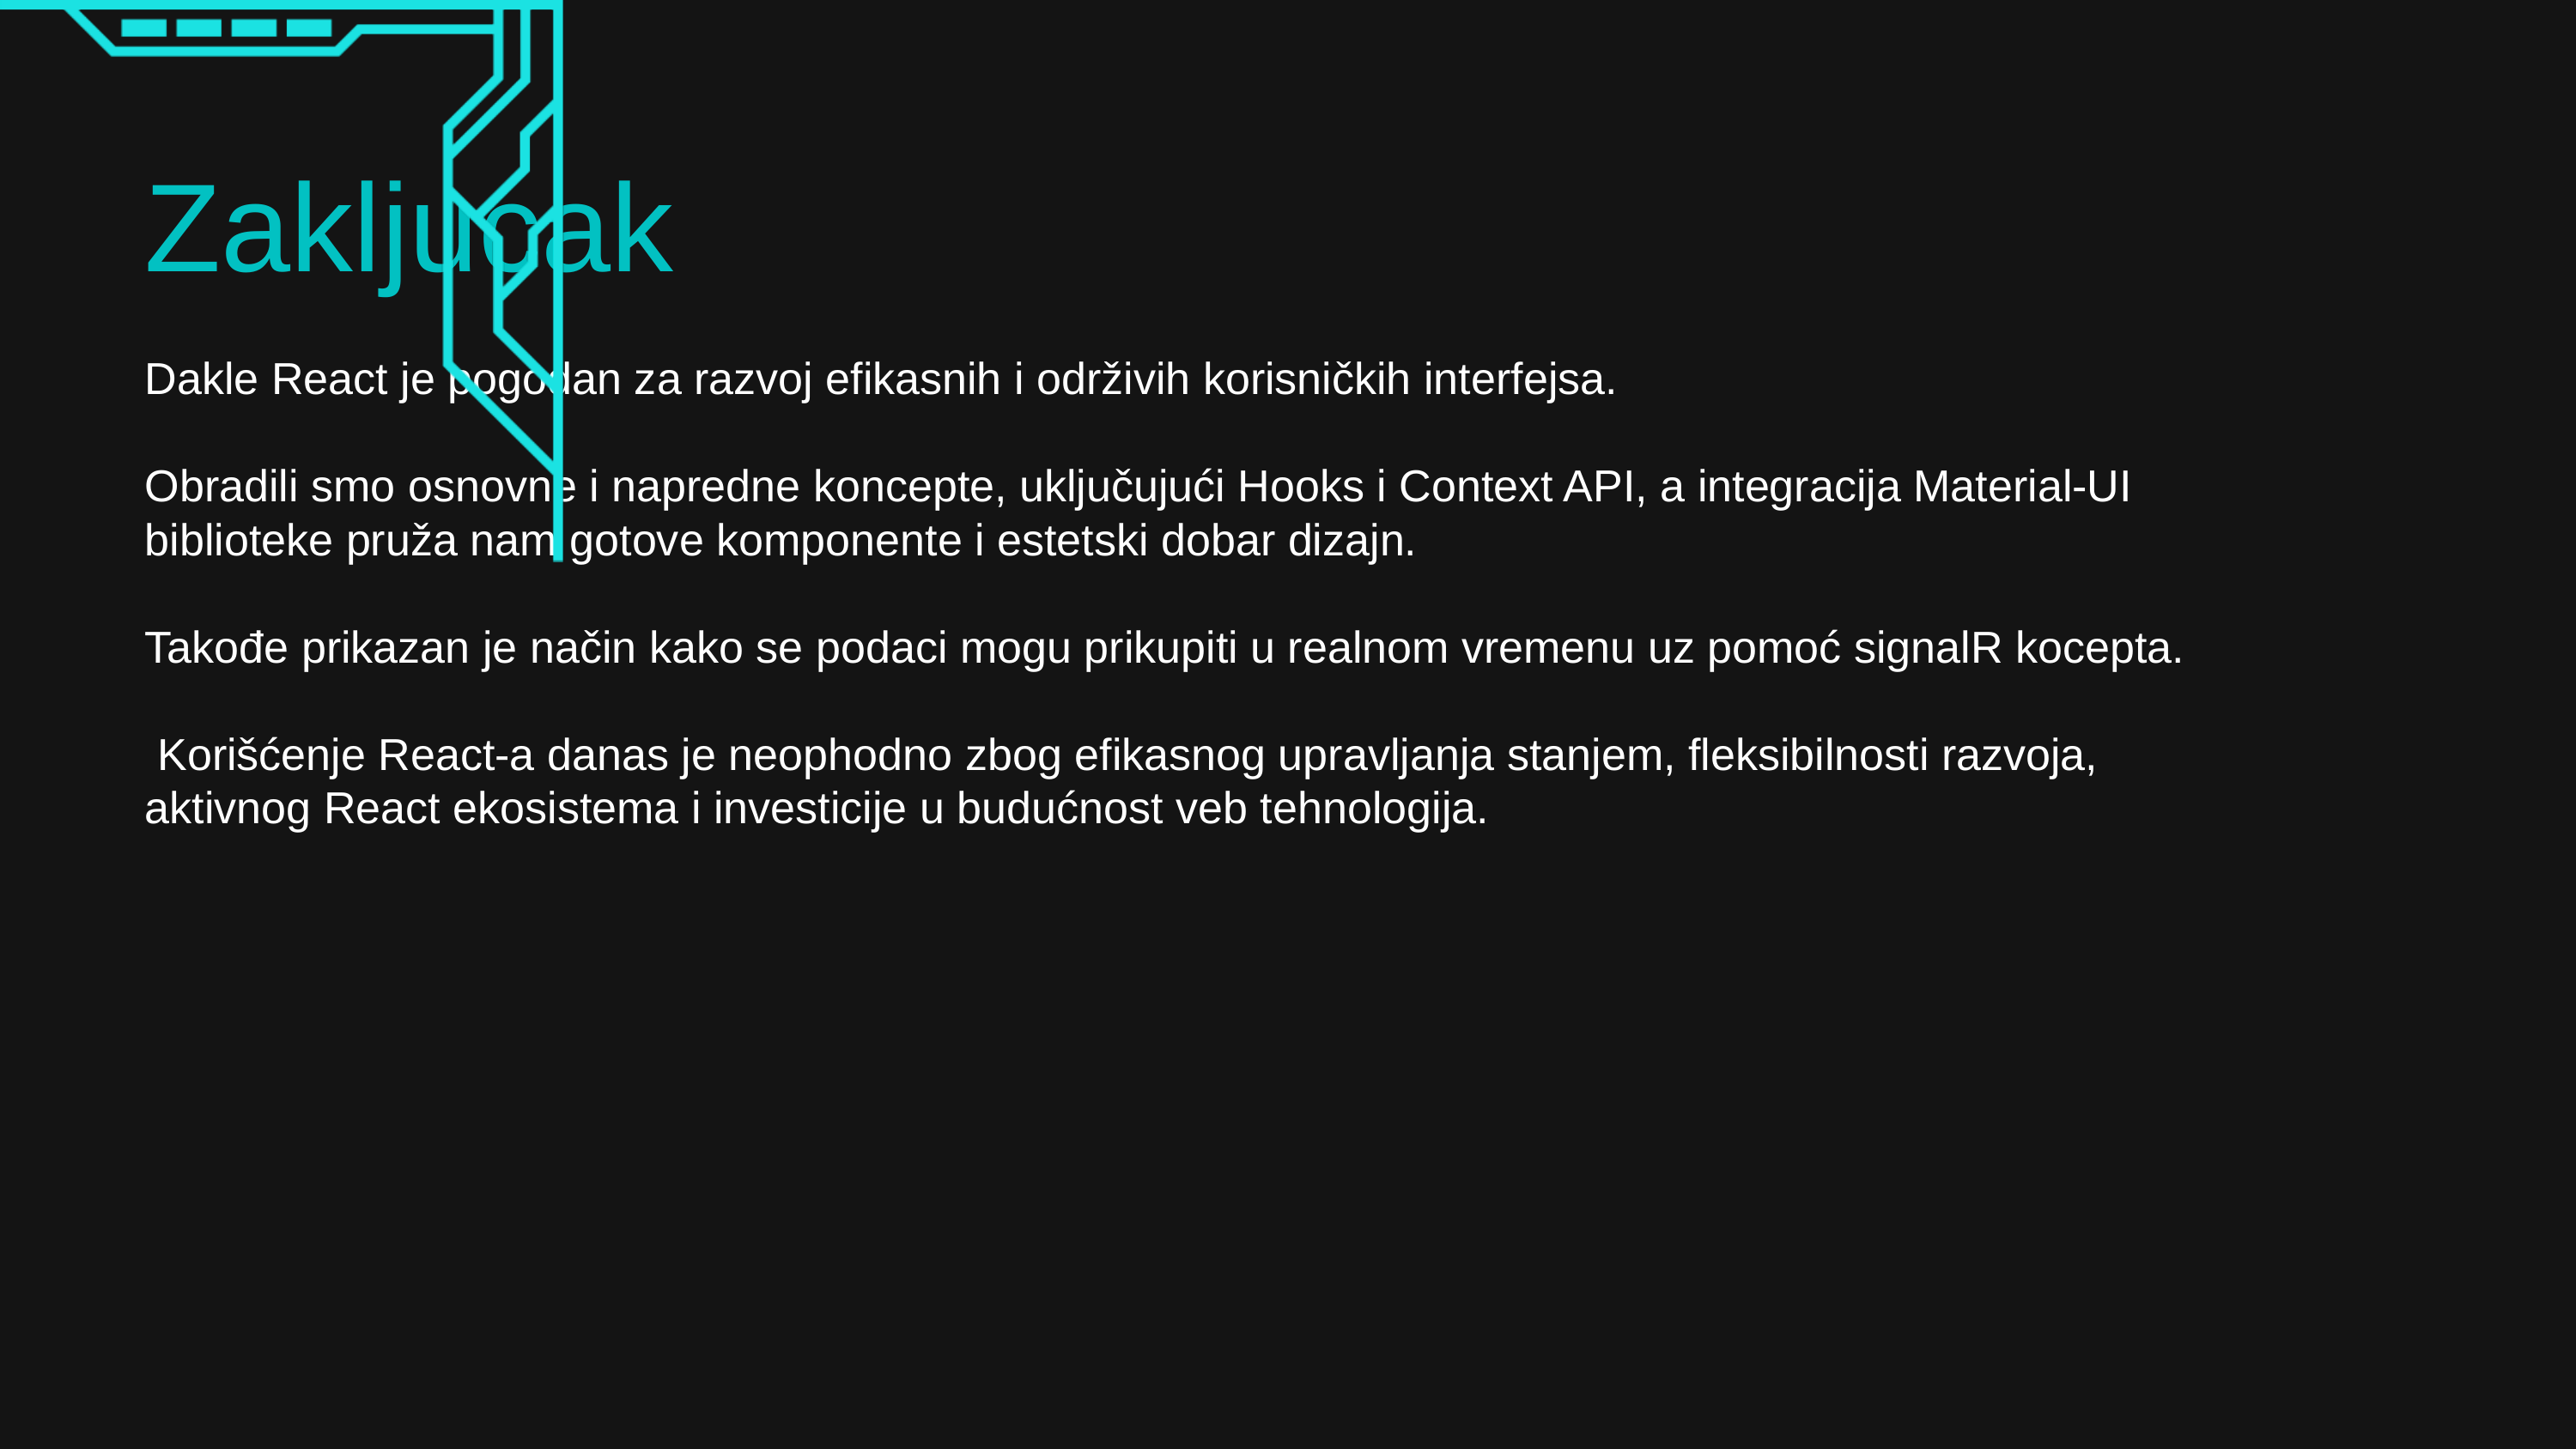

Zakljucak

Dakle React je pogodan za razvoj efikasnih i održivih korisničkih interfejsa.

Obradili smo osnovne i napredne koncepte, uključujući Hooks i Context API, a integracija Material-UI biblioteke pruža nam gotove komponente i estetski dobar dizajn.

Takođe prikazan je način kako se podaci mogu prikupiti u realnom vremenu uz pomoć signalR kocepta.

 Korišćenje React-a danas je neophodno zbog efikasnog upravljanja stanjem, fleksibilnosti razvoja, aktivnog React ekosistema i investicije u budućnost veb tehnologija.